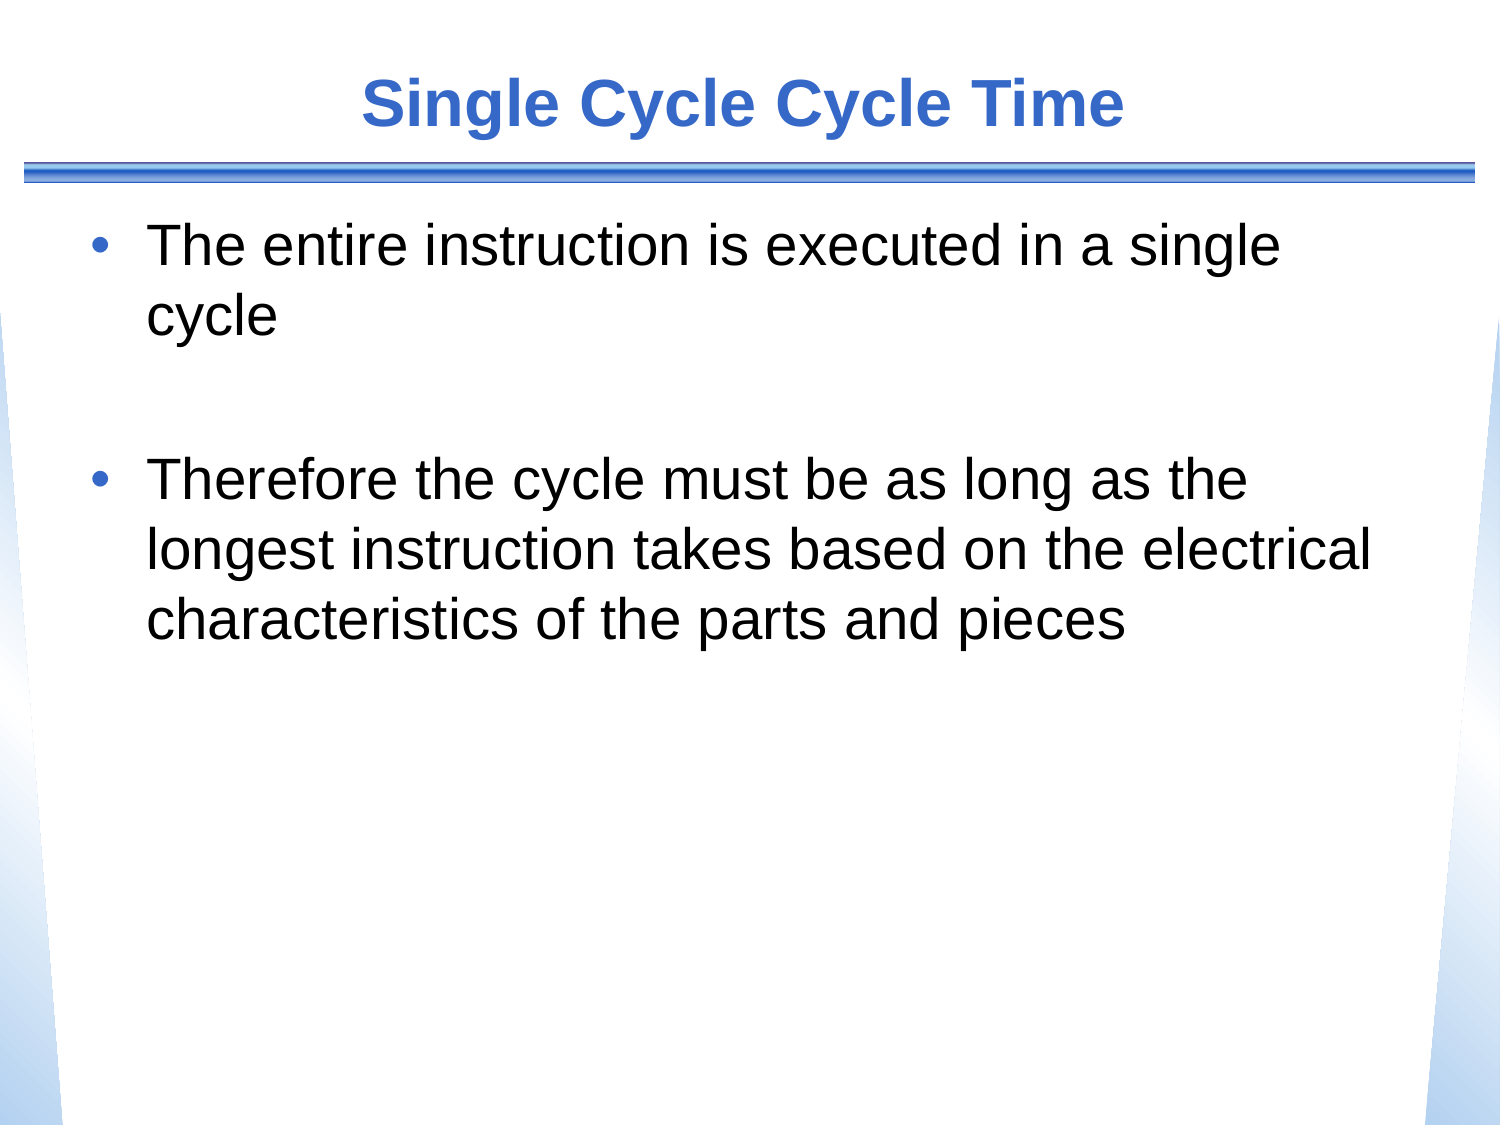

# Single Cycle Cycle Time
The entire instruction is executed in a single cycle

Therefore the cycle must be as long as the longest instruction takes based on the electrical characteristics of the parts and pieces